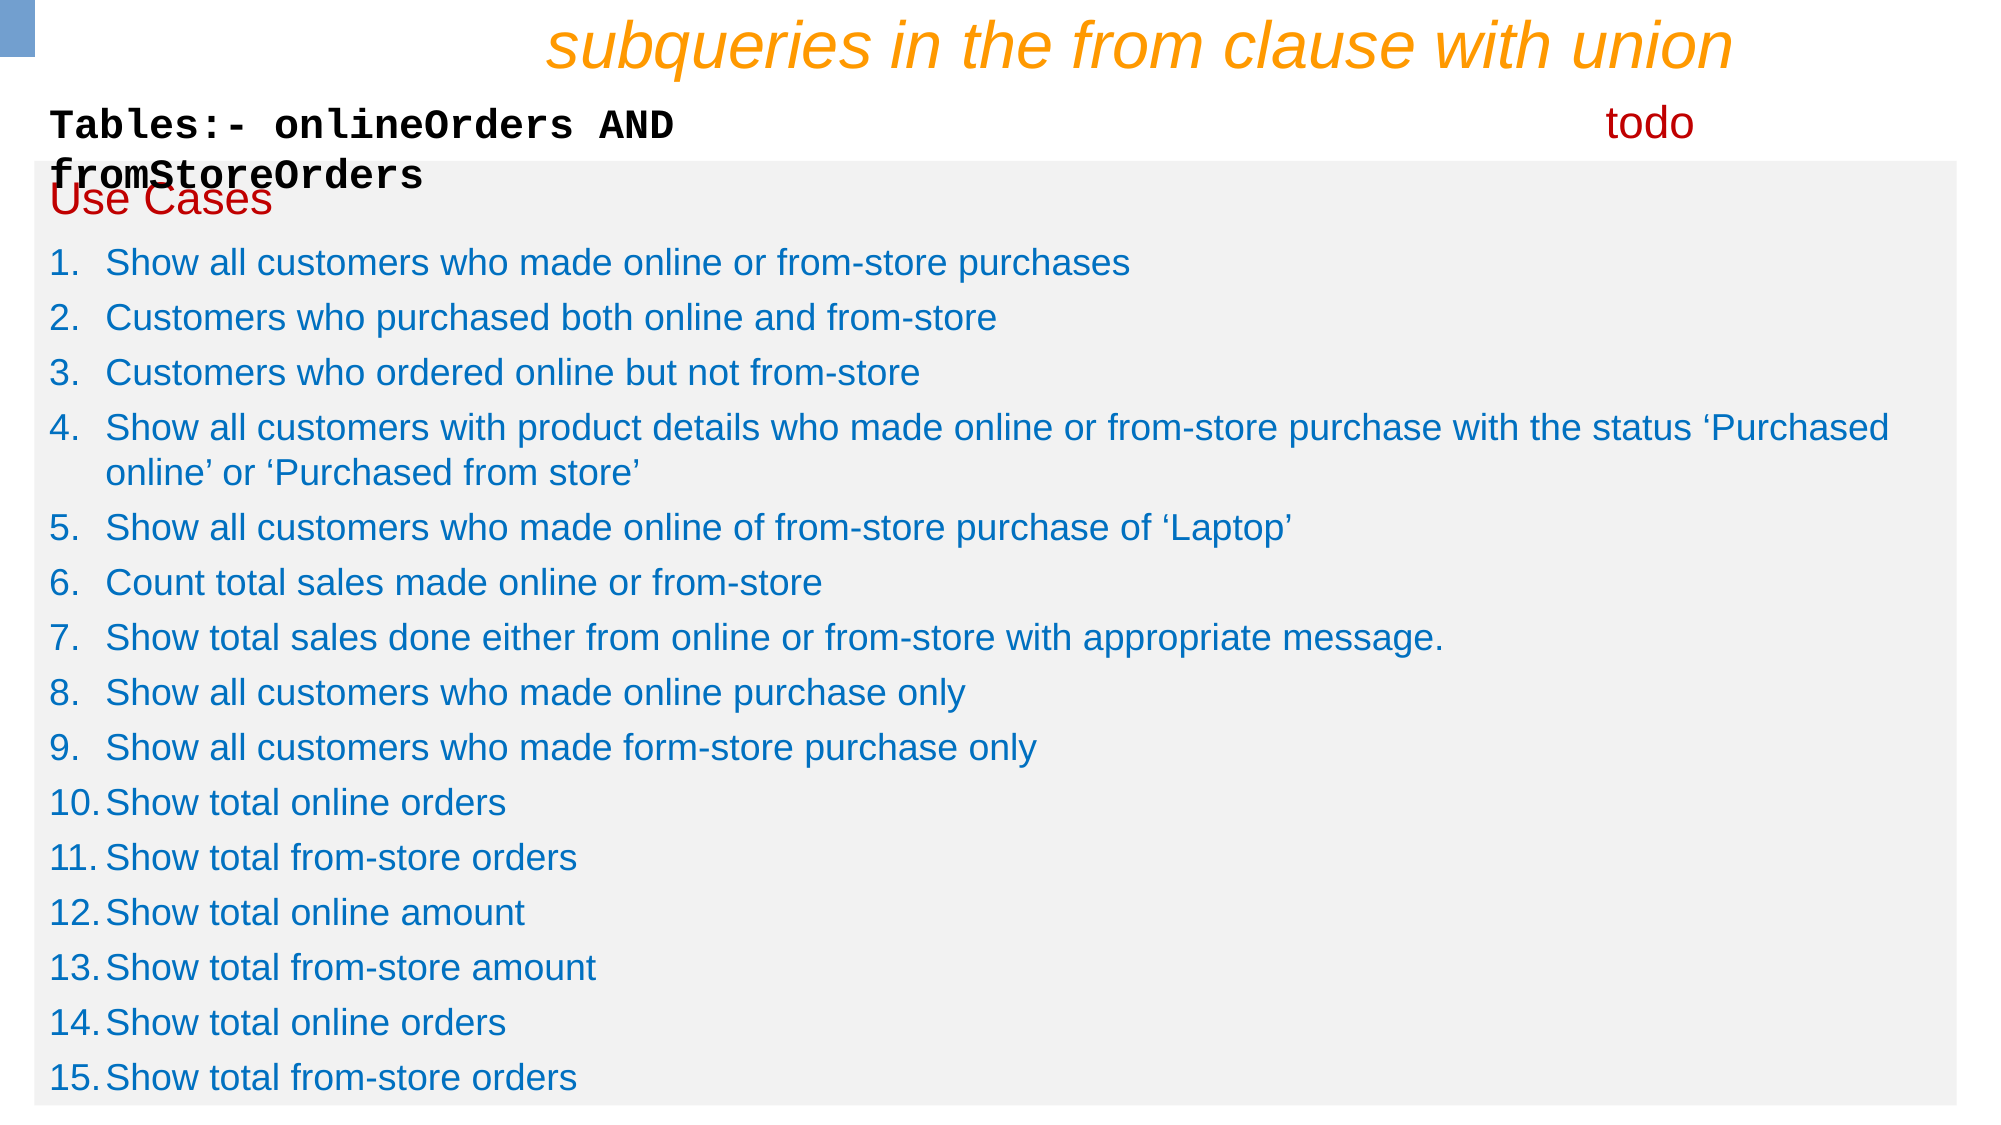

subqueries in the from clause with union
todo
Tables:- onlineOrders AND fromStoreOrders
Use Cases

Show all customers who made online or from-store purchases

Customers who purchased both online and from-store

Customers who ordered online but not from-store

Show all customers with product details who made online or from-store purchase with the status ‘Purchased online’ or ‘Purchased from store’

Show all customers who made online of from-store purchase of ‘Laptop’

Count total sales made online or from-store

Show total sales done either from online or from-store with appropriate message.

Show all customers who made online purchase only

Show all customers who made form-store purchase only

Show total online orders

Show total from-store orders

Show total online amount

Show total from-store amount

Show total online orders

Show total from-store orders